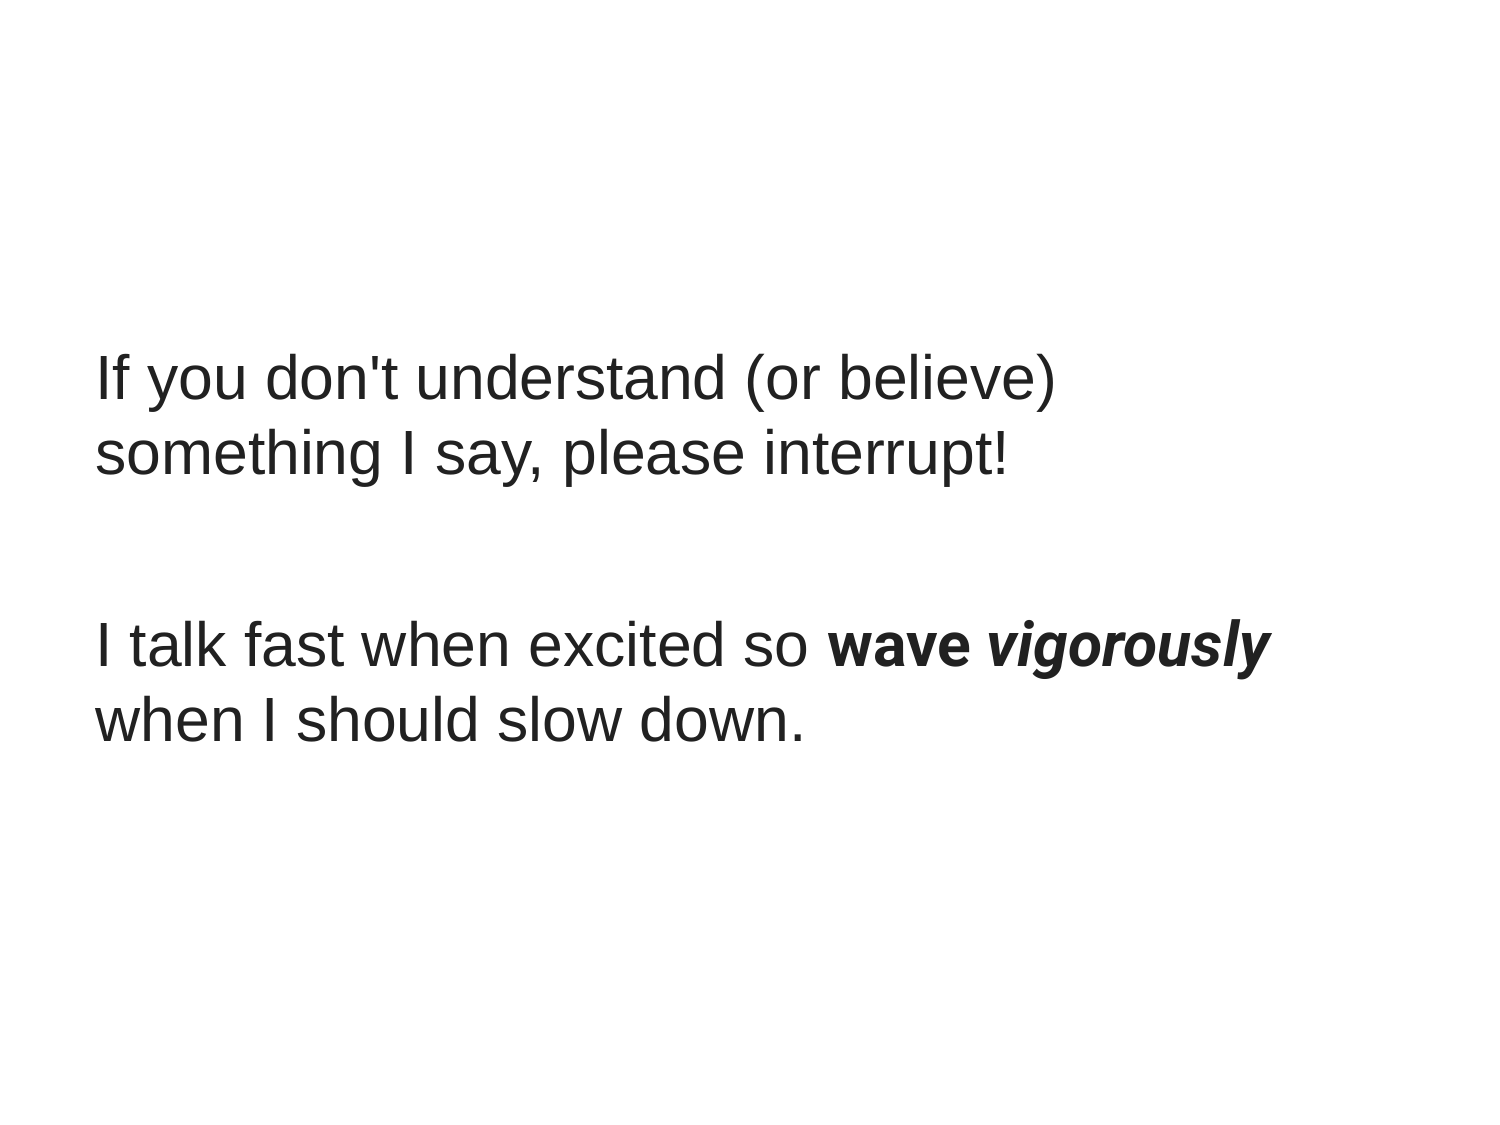

# If you don't understand (or believe) something I say, please interrupt!

I talk fast when excited so wave vigorously when I should slow down.